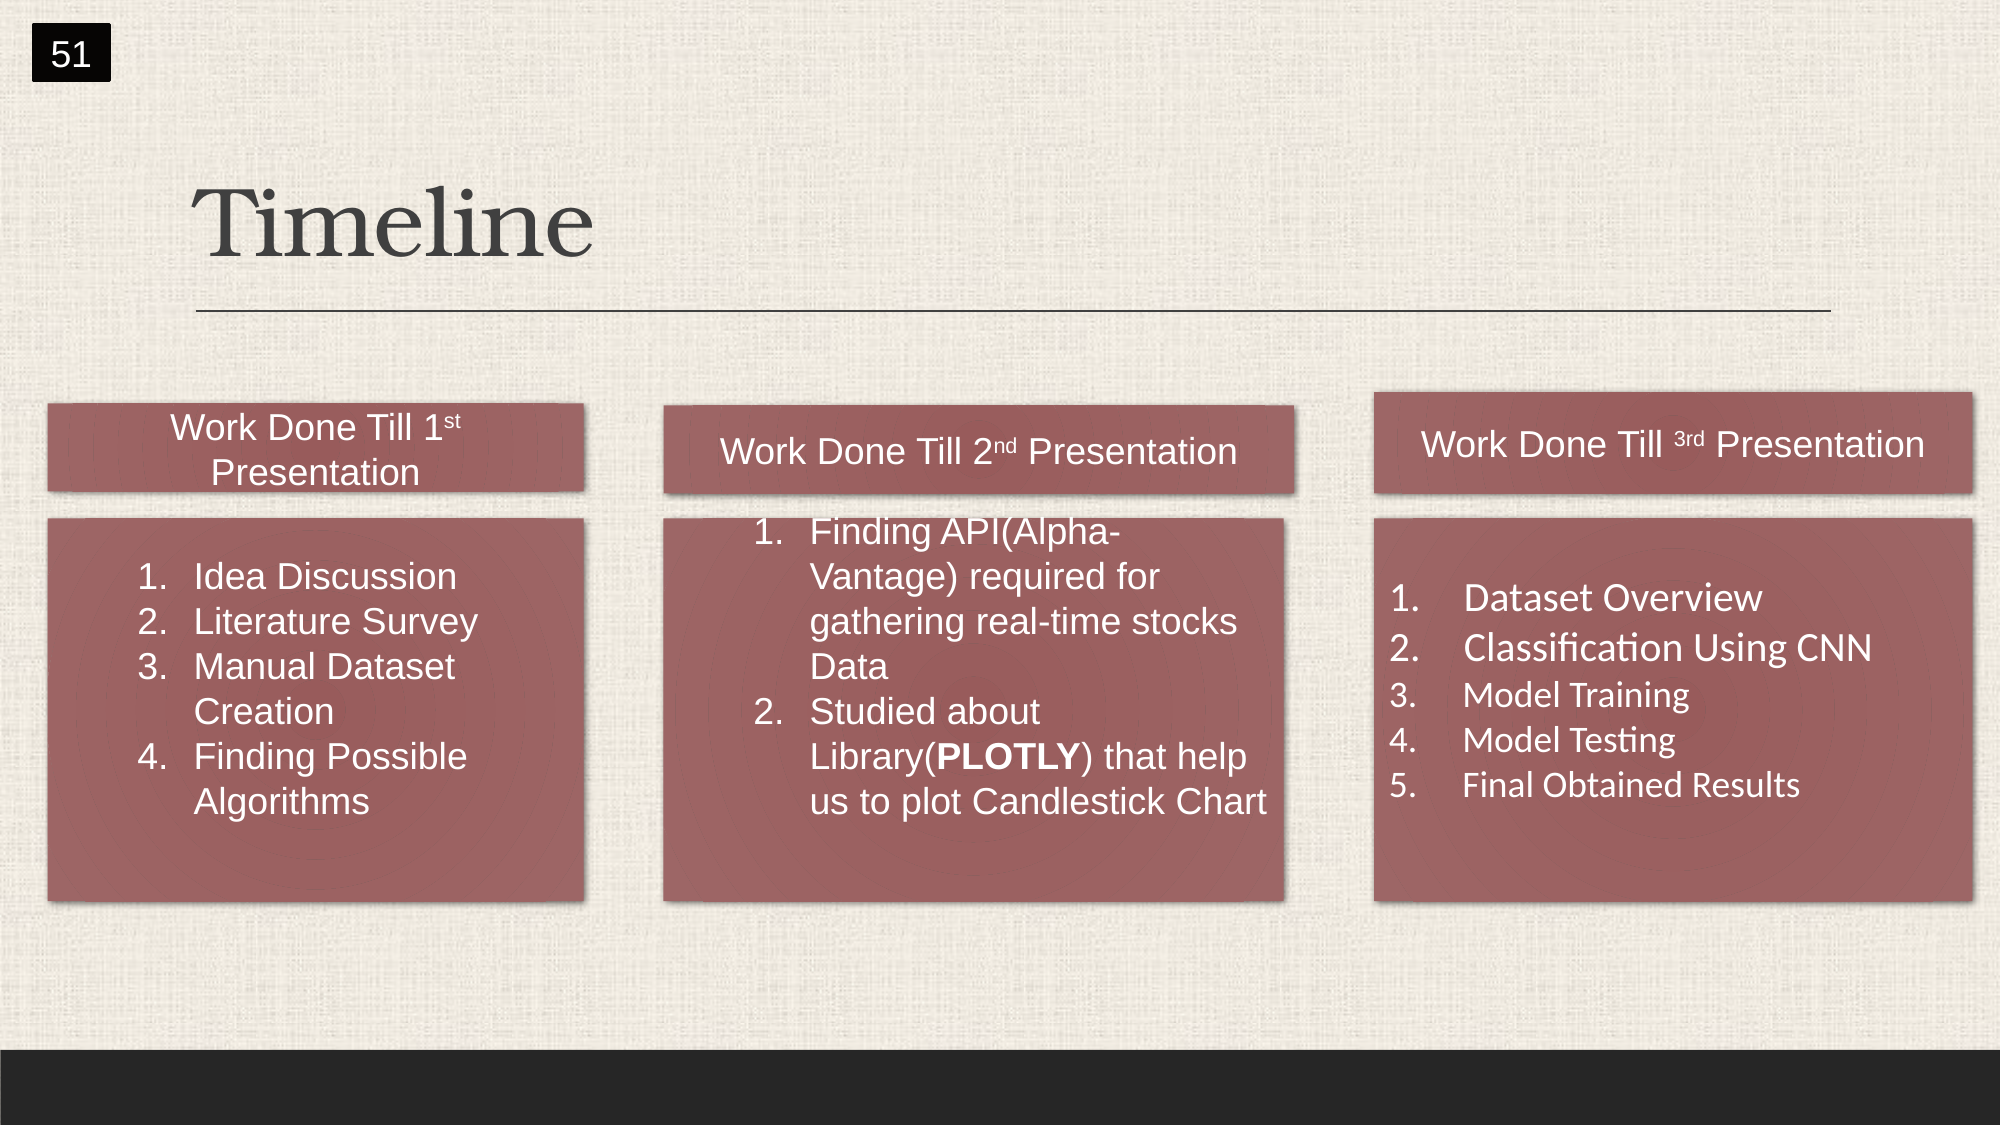

51
# Timeline
Work Done Till 3rd Presentation
Work Done Till 1st Presentation
Work Done Till 2nd Presentation
Finding API(Alpha-Vantage) required for gathering real-time stocks Data
Studied about Library(PLOTLY) that help us to plot Candlestick Chart

Dataset Overview
Classification Using CNN
  Model Training
  Model Testing
  Final Obtained Results

Idea Discussion
Literature Survey
Manual Dataset Creation
Finding Possible Algorithms